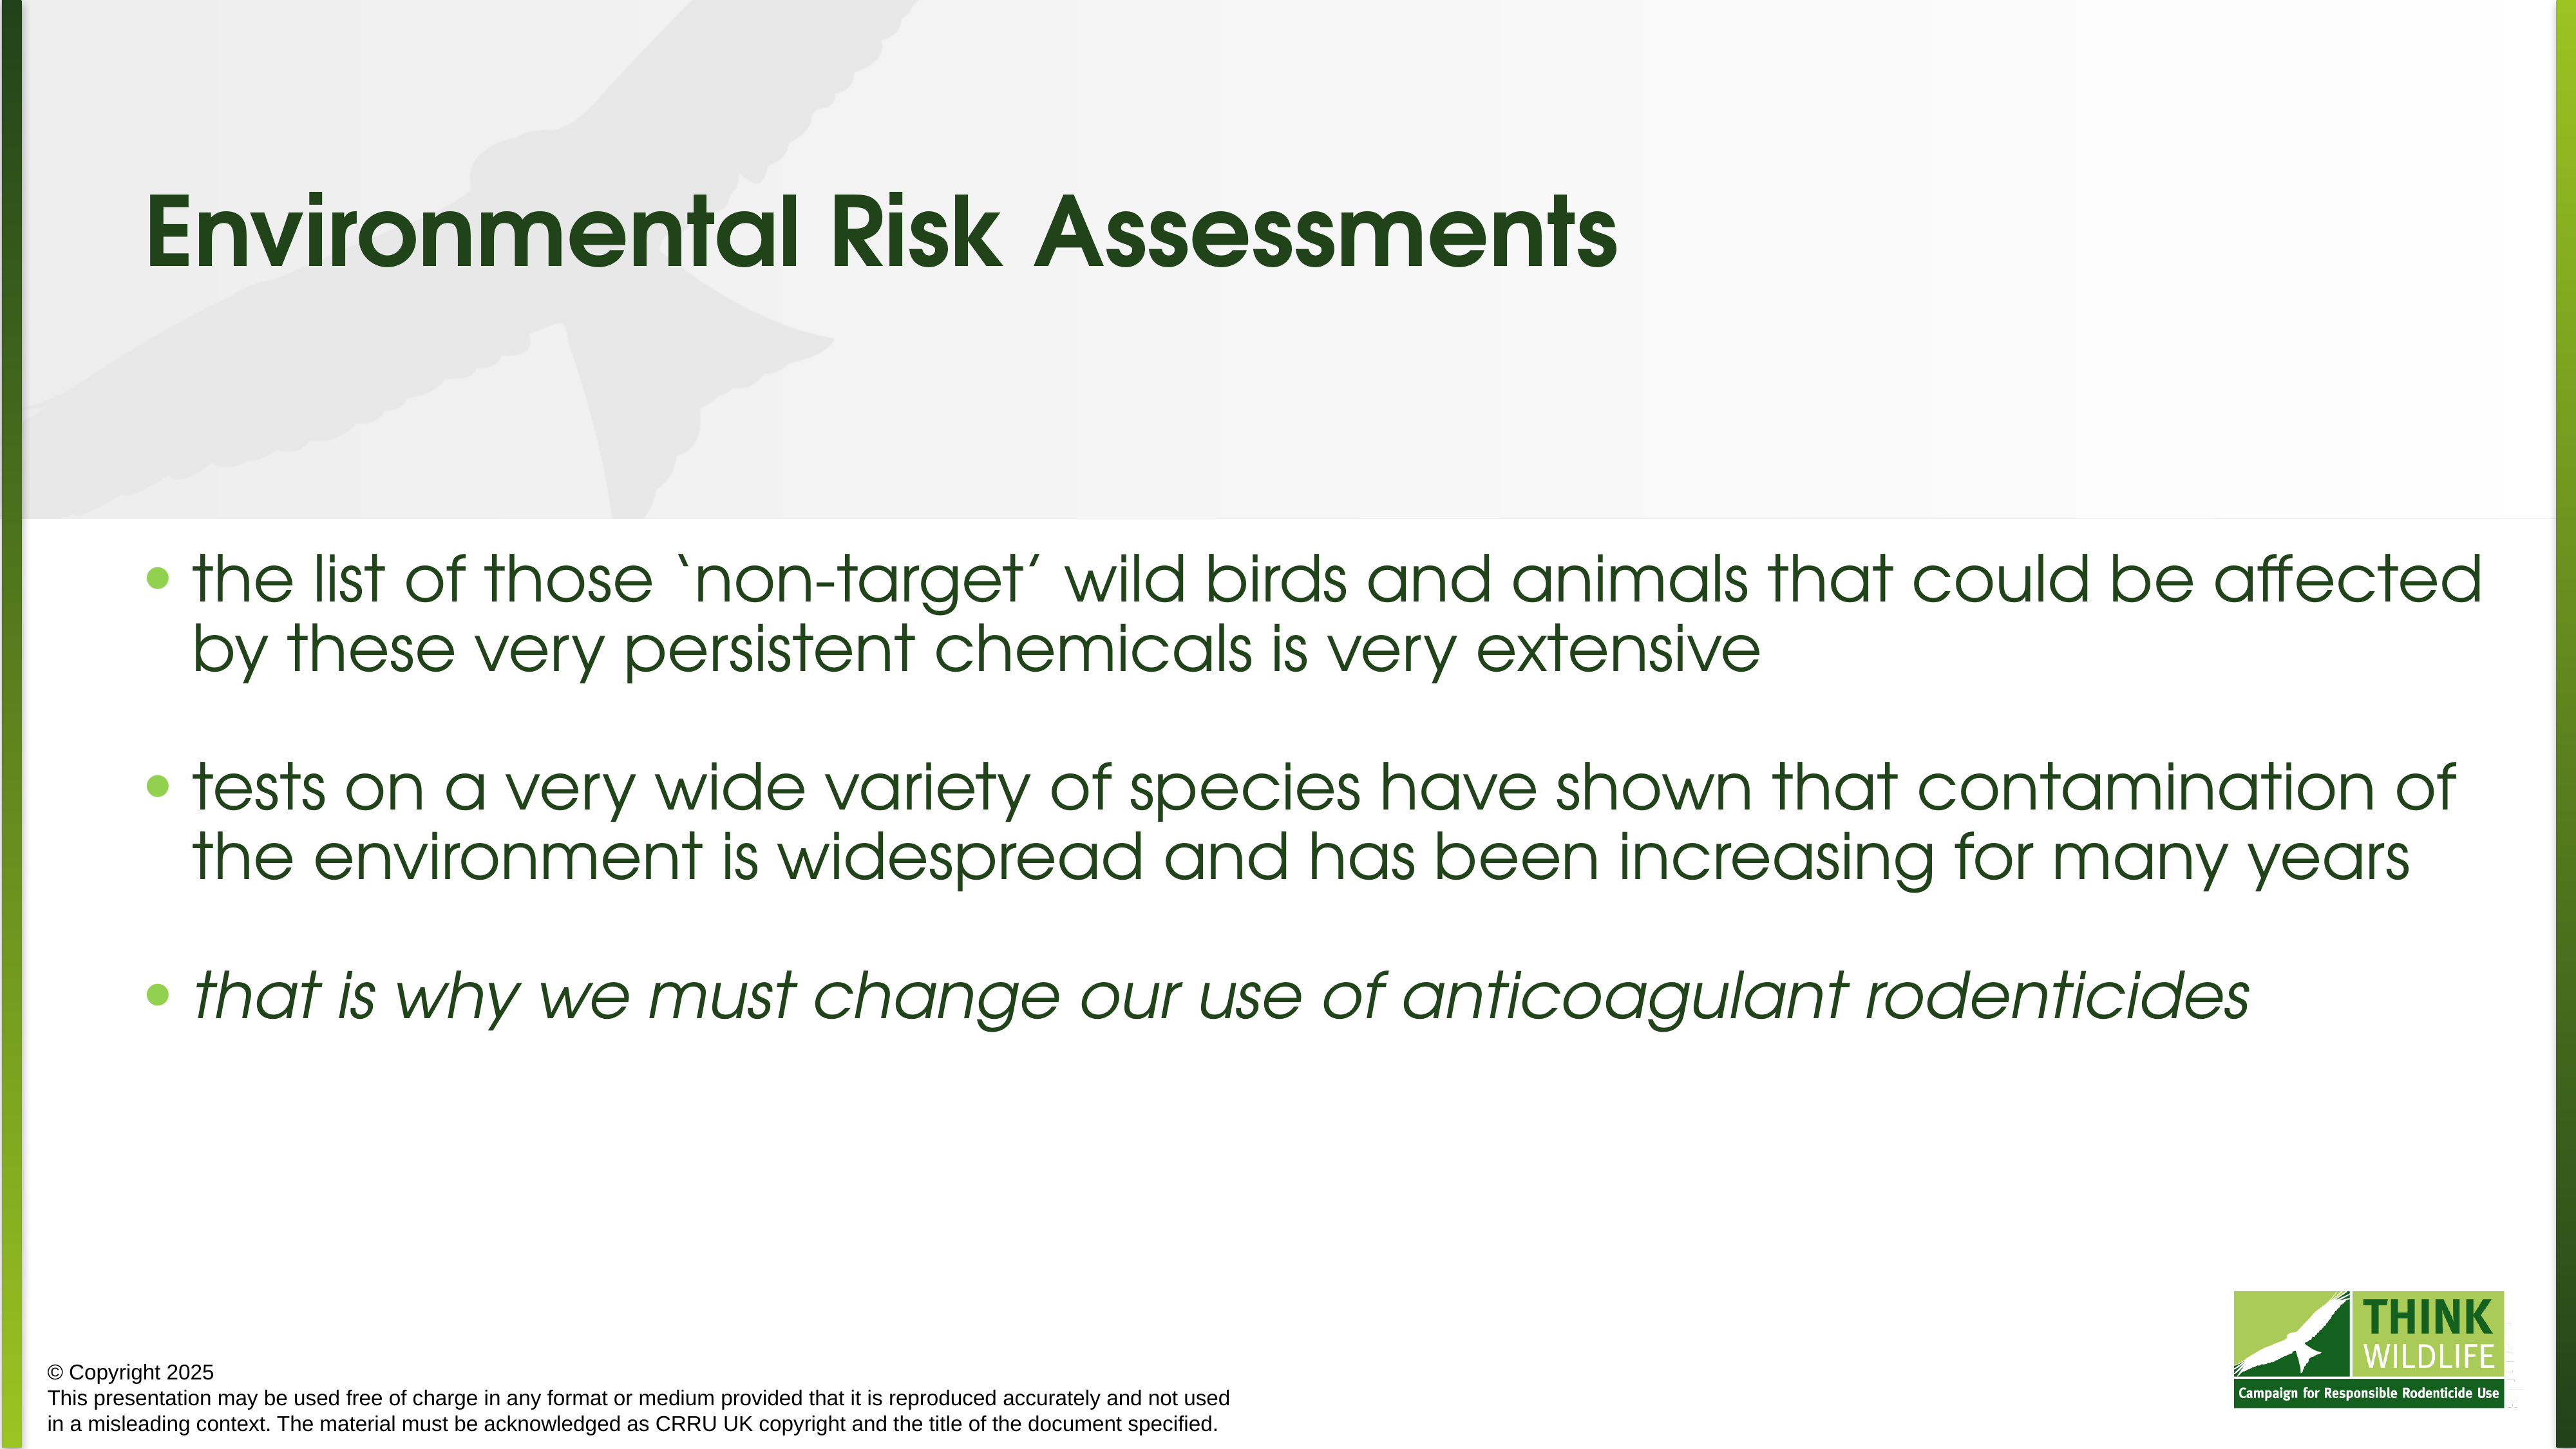

Environmental Risk Assessments
the list of those ‘non-target’ wild birds and animals that could be affected by these very persistent chemicals is very extensive

tests on a very wide variety of species have shown that contamination of the environment is widespread and has been increasing for many years

that is why we must change our use of anticoagulant rodenticides
© Copyright 2025
This presentation may be used free of charge in any format or medium provided that it is reproduced accurately and not used
in a misleading context. The material must be acknowledged as CRRU UK copyright and the title of the document specified.